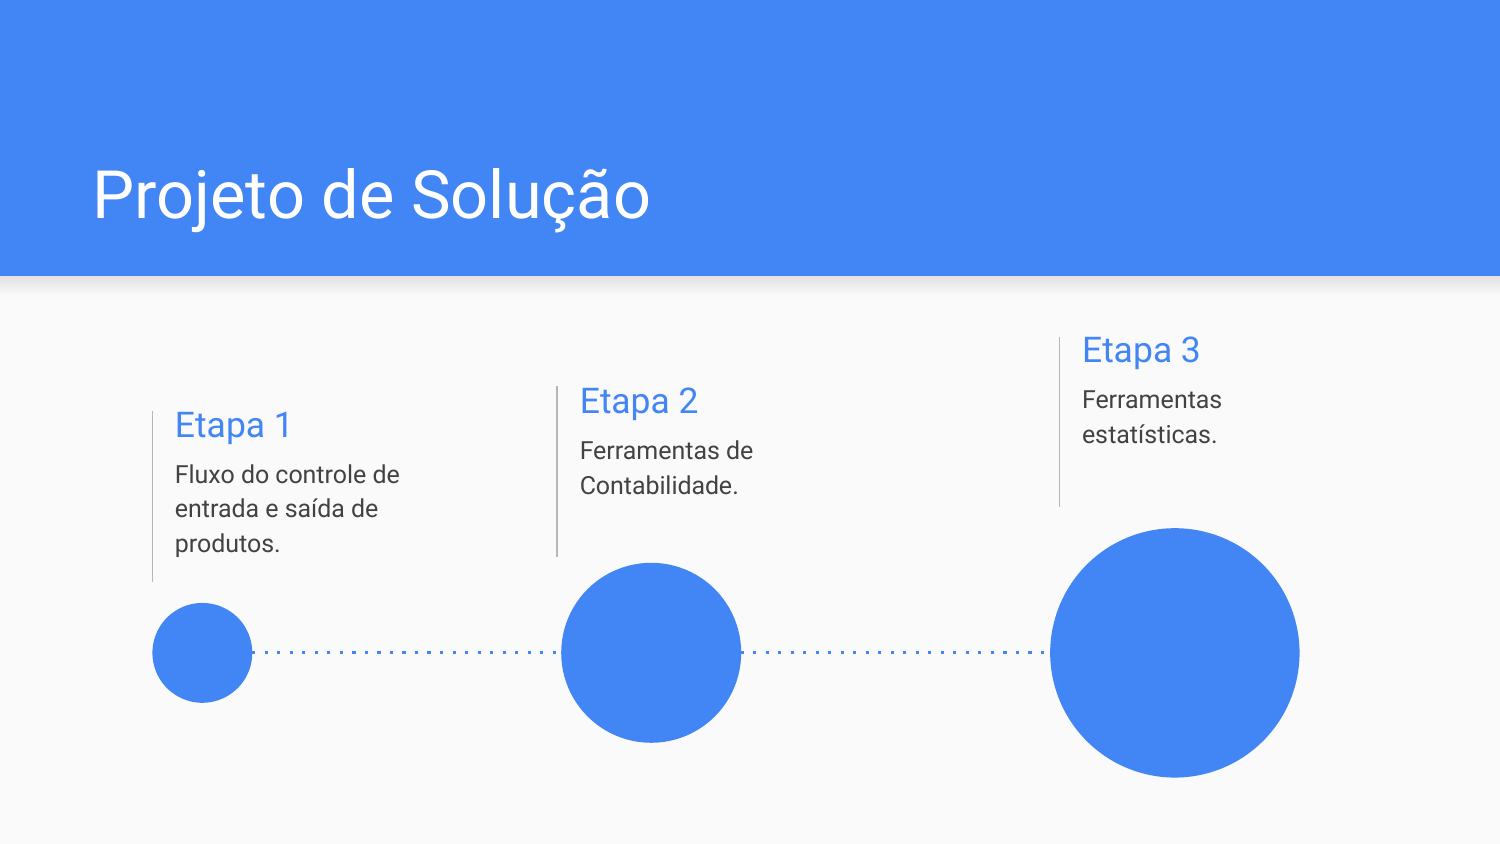

# Projeto de Solução
Etapa 3
Ferramentas estatísticas.
Etapa 2
Etapa 1
Ferramentas de Contabilidade.
Fluxo do controle de entrada e saída de produtos.